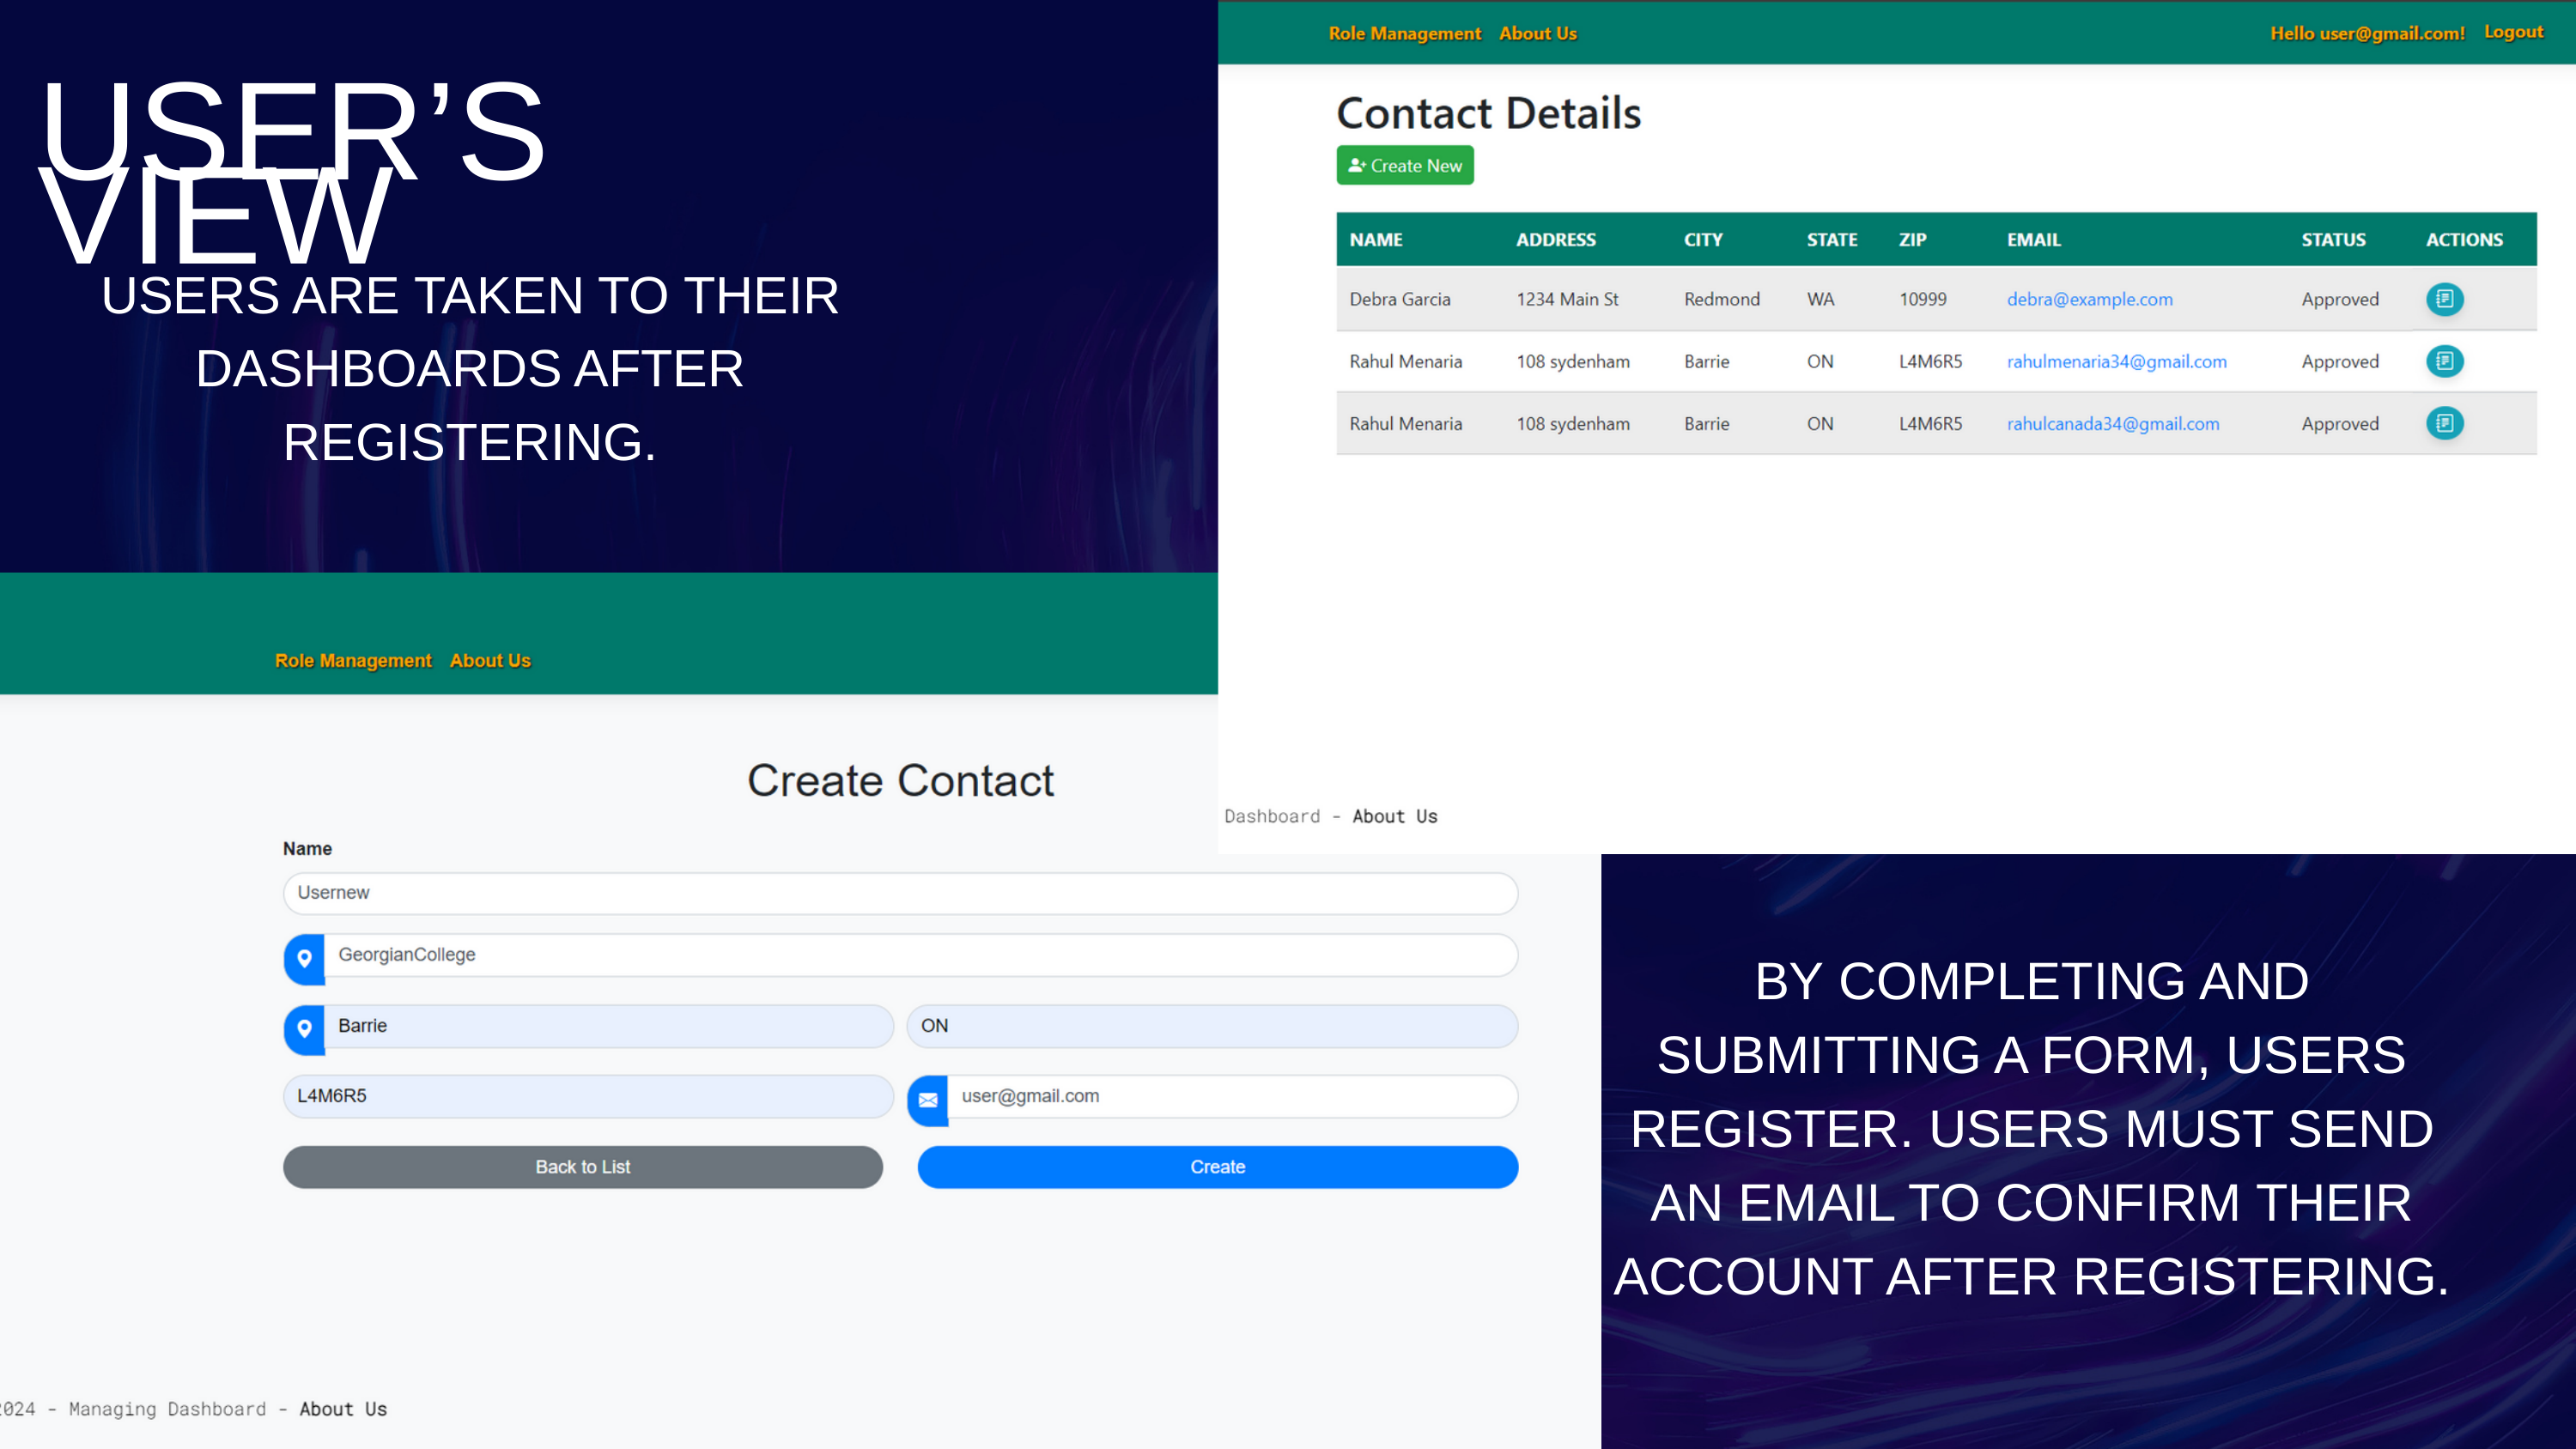

USER’S VIEW
USERS ARE TAKEN TO THEIR DASHBOARDS AFTER REGISTERING.

BY COMPLETING AND SUBMITTING A FORM, USERS REGISTER. USERS MUST SEND AN EMAIL TO CONFIRM THEIR ACCOUNT AFTER REGISTERING.